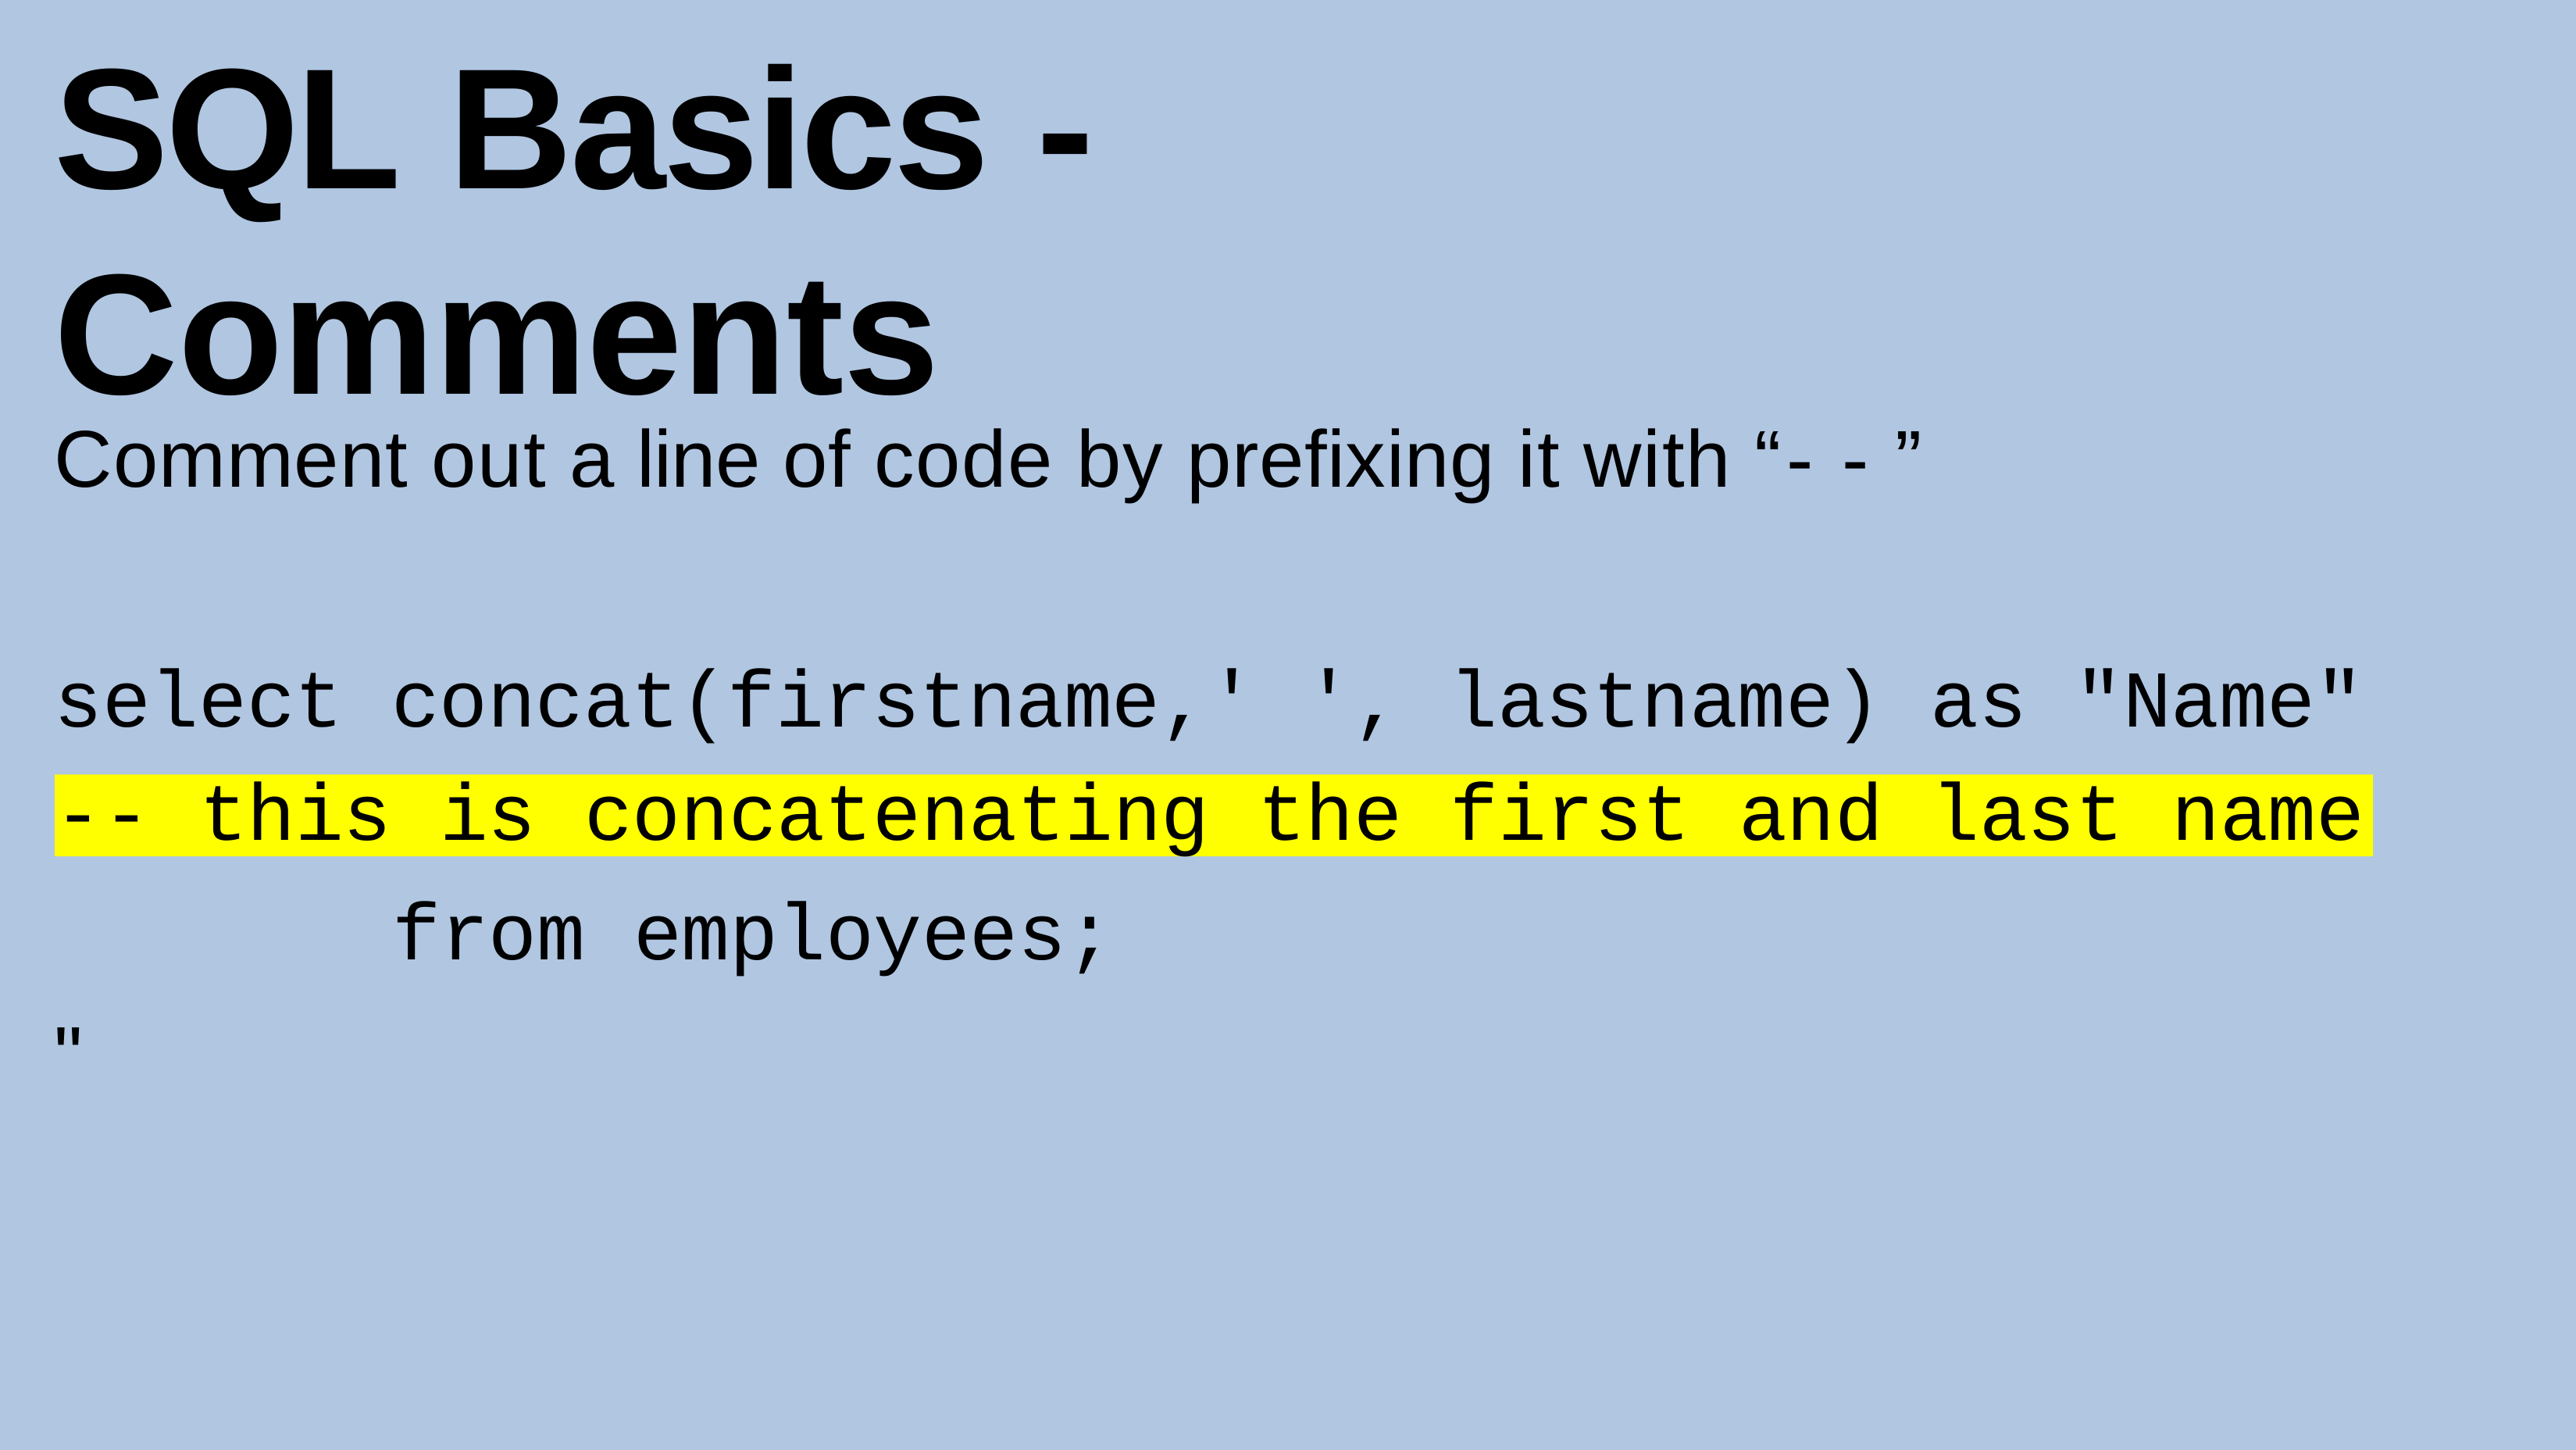

# SQL Basics - Comments
Comment out a line of code by prefixing it with “- - ”

select concat(firstname,' ', lastname) as "Name"
-- this is concatenating the first and last name
from employees;
"